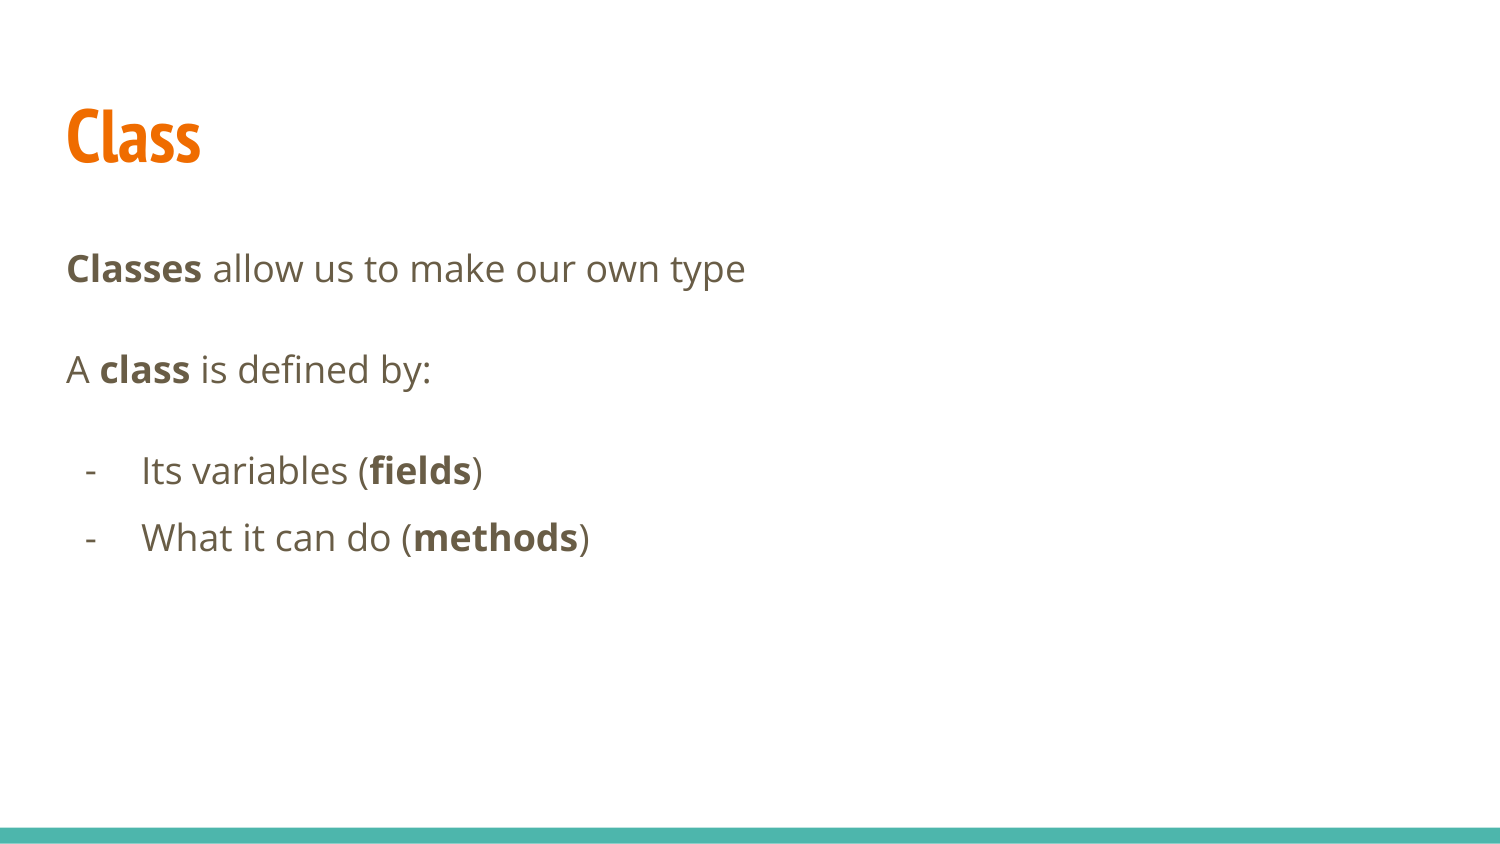

# Class
Classes allow us to make our own type
A class is defined by:
Its variables (fields)
What it can do (methods)